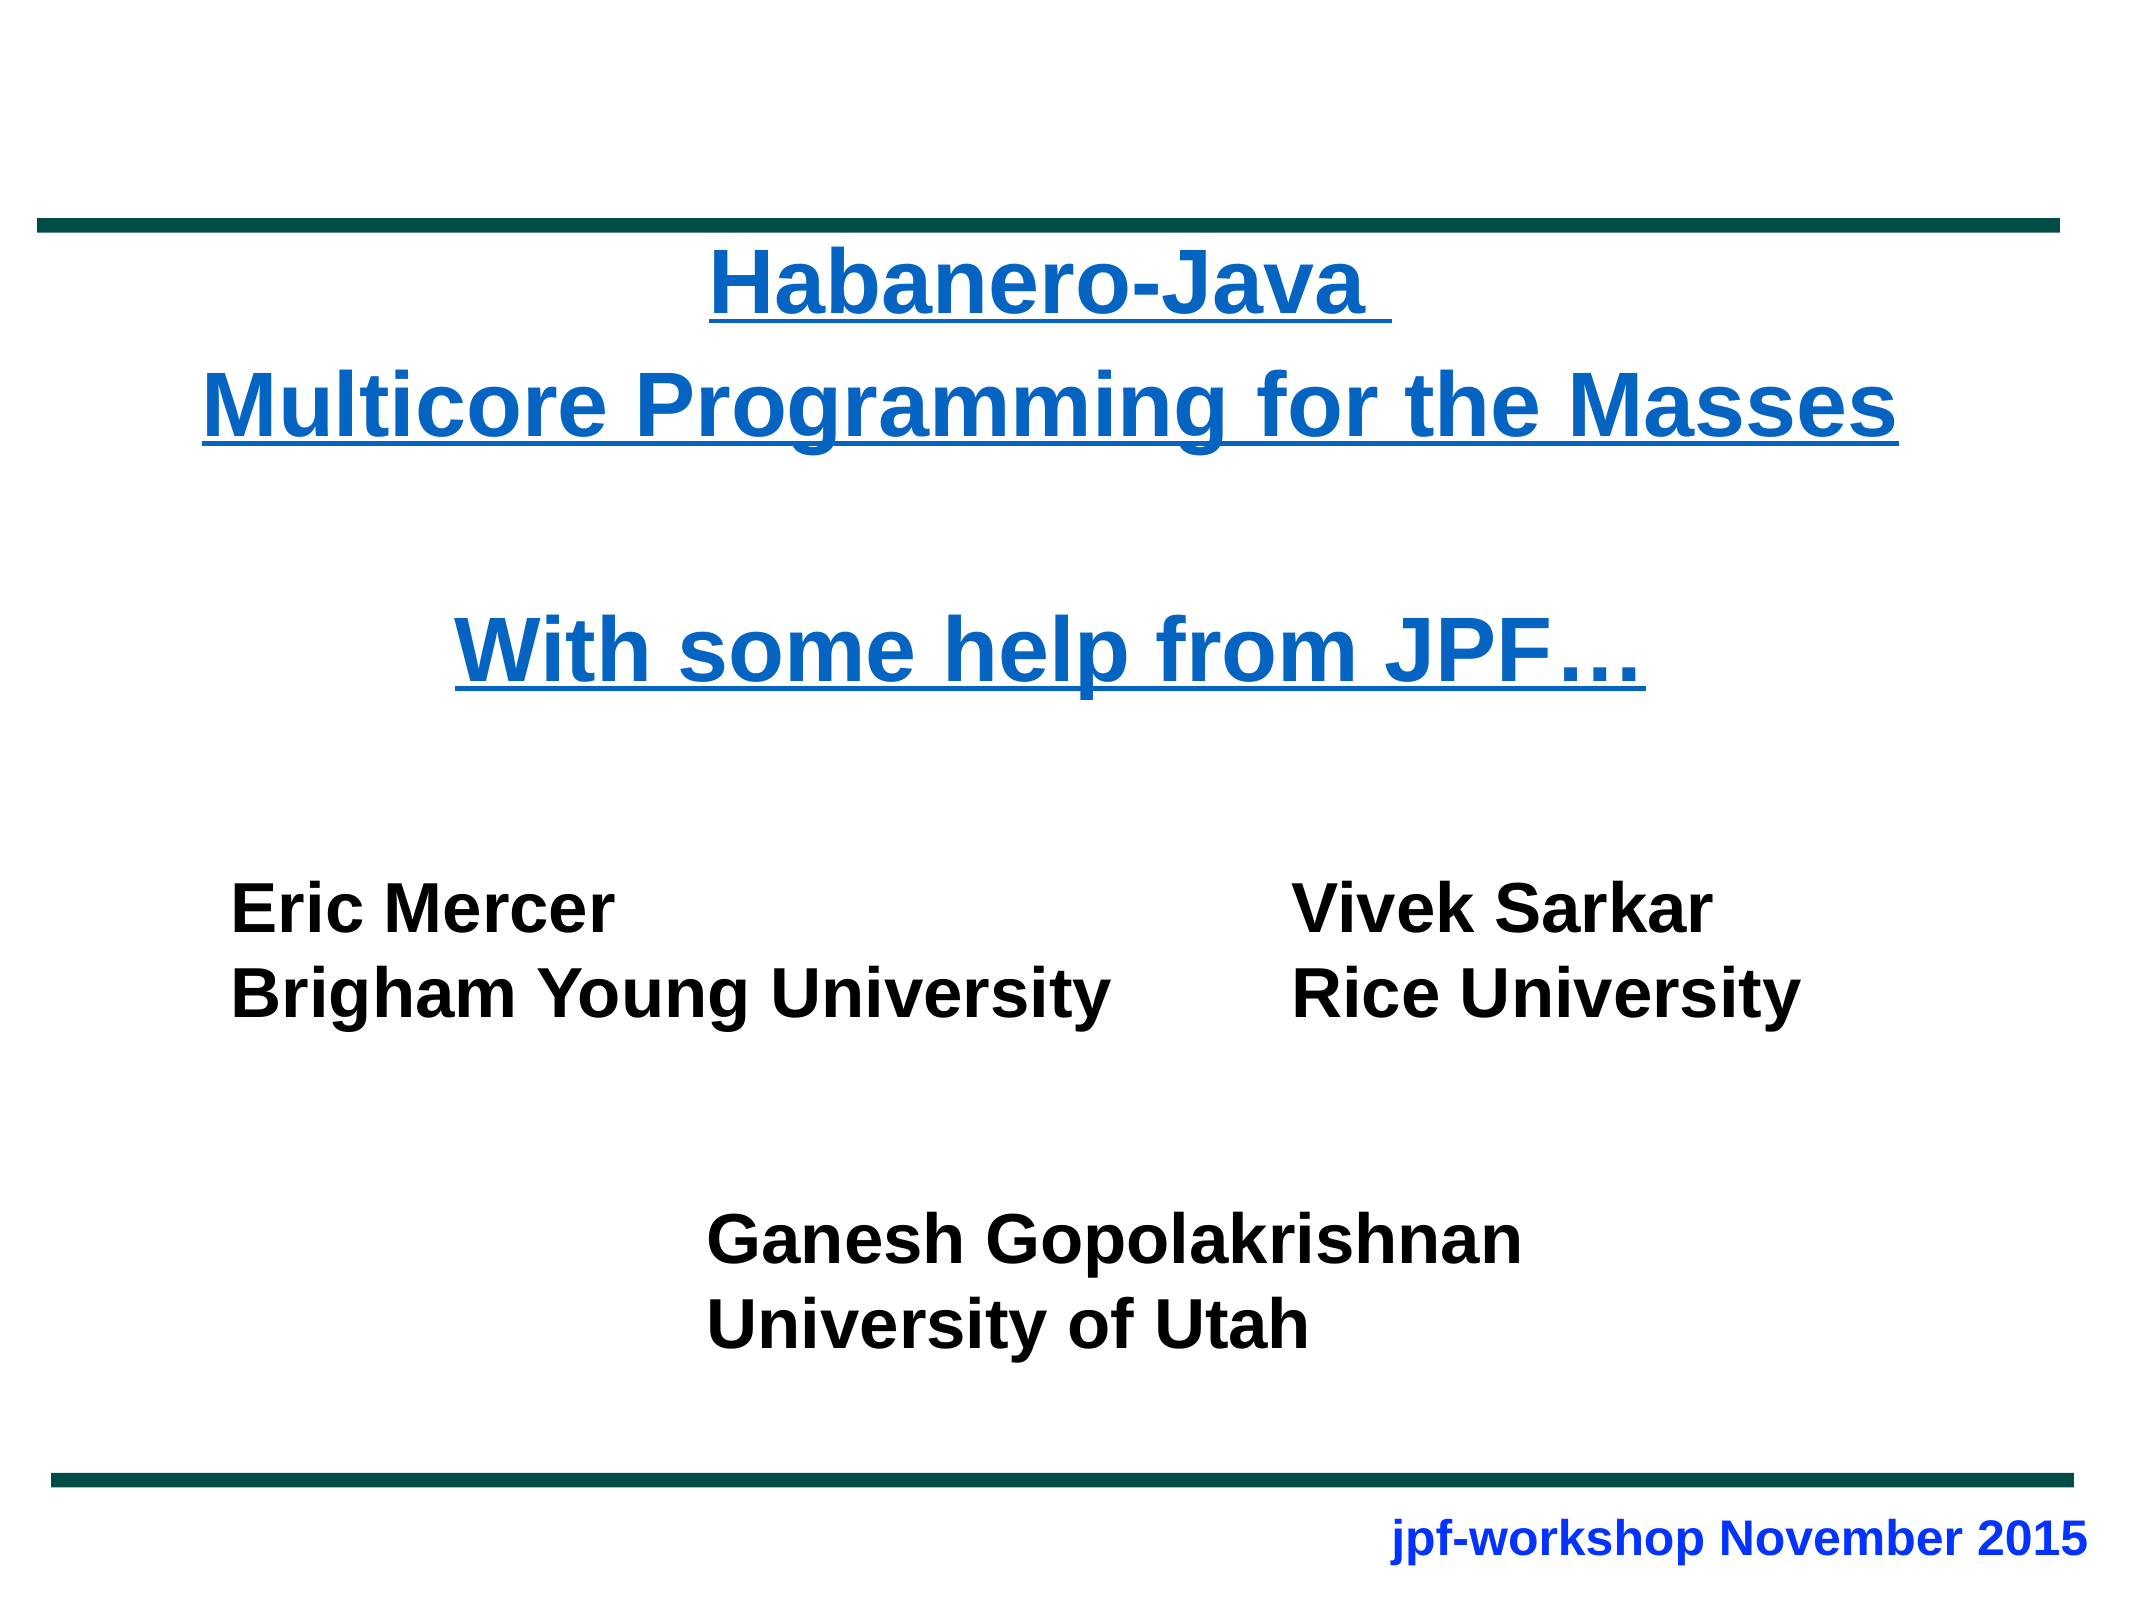

Habanero-Java
Multicore Programming for the Masses

With some help from JPF…

Vivek Sarkar
Rice University
Eric Mercer
Brigham Young University
Ganesh Gopolakrishnan
University of Utah

	             							jpf-workshop November 2015